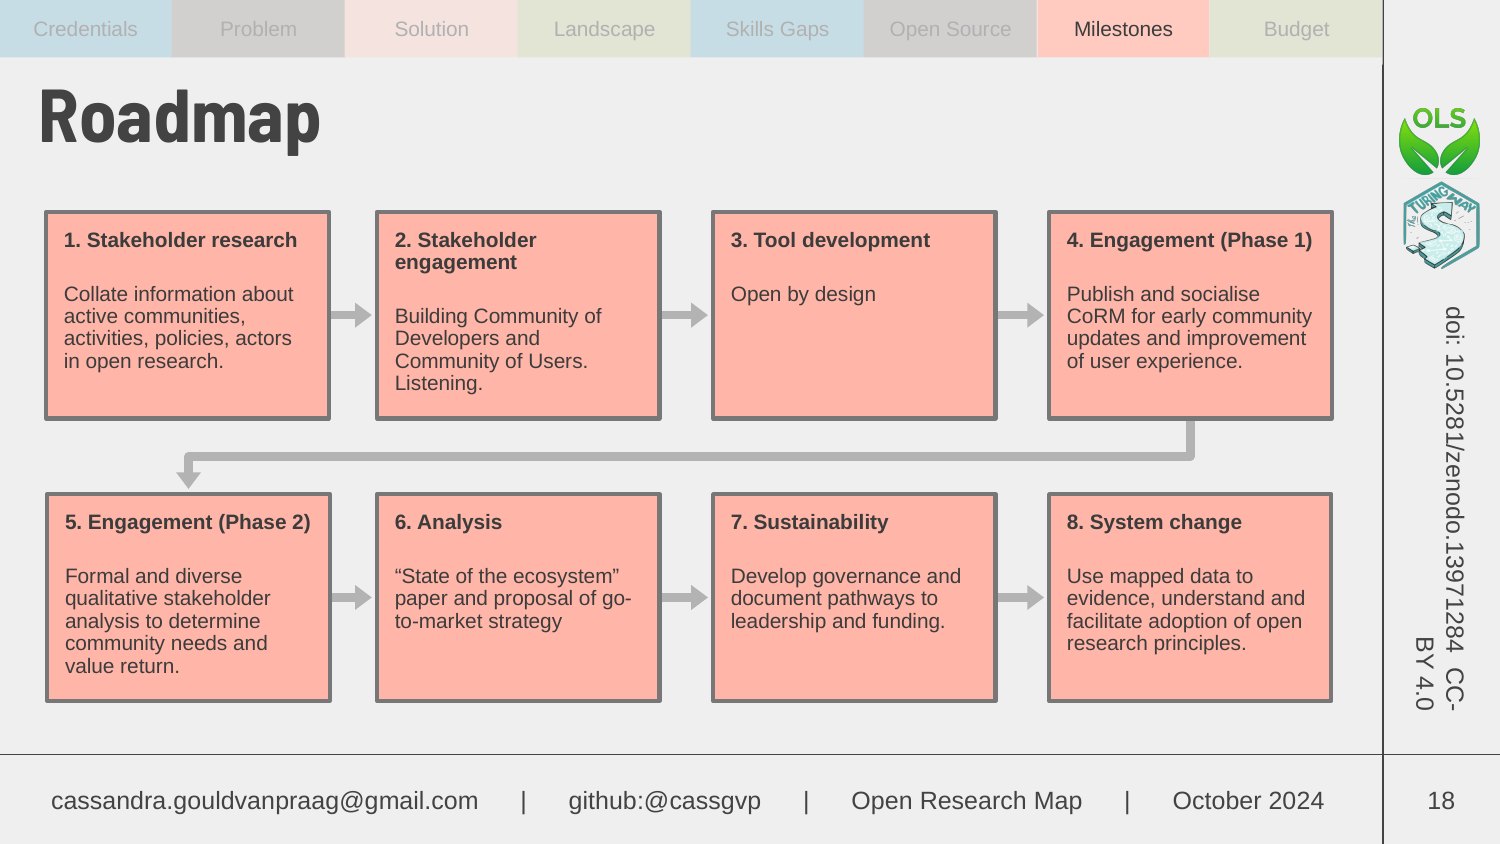

Roadmap

1. Stakeholder research

Collate information about active communities, activities, policies, actors in open research.

2. Stakeholder engagement

Building Community of Developers and Community of Users. Listening.

3. Tool development

Open by design

4. Engagement (Phase 1)

Publish and socialise CoRM for early community updates and improvement of user experience.

5. Engagement (Phase 2)

Formal and diverse qualitative stakeholder analysis to determine community needs and value return.

6. Analysis

“State of the ecosystem” paper and proposal of go-to-market strategy

7. Sustainability

Develop governance and document pathways to leadership and funding.
8. System change

Use mapped data to evidence, understand and facilitate adoption of open research principles.
18